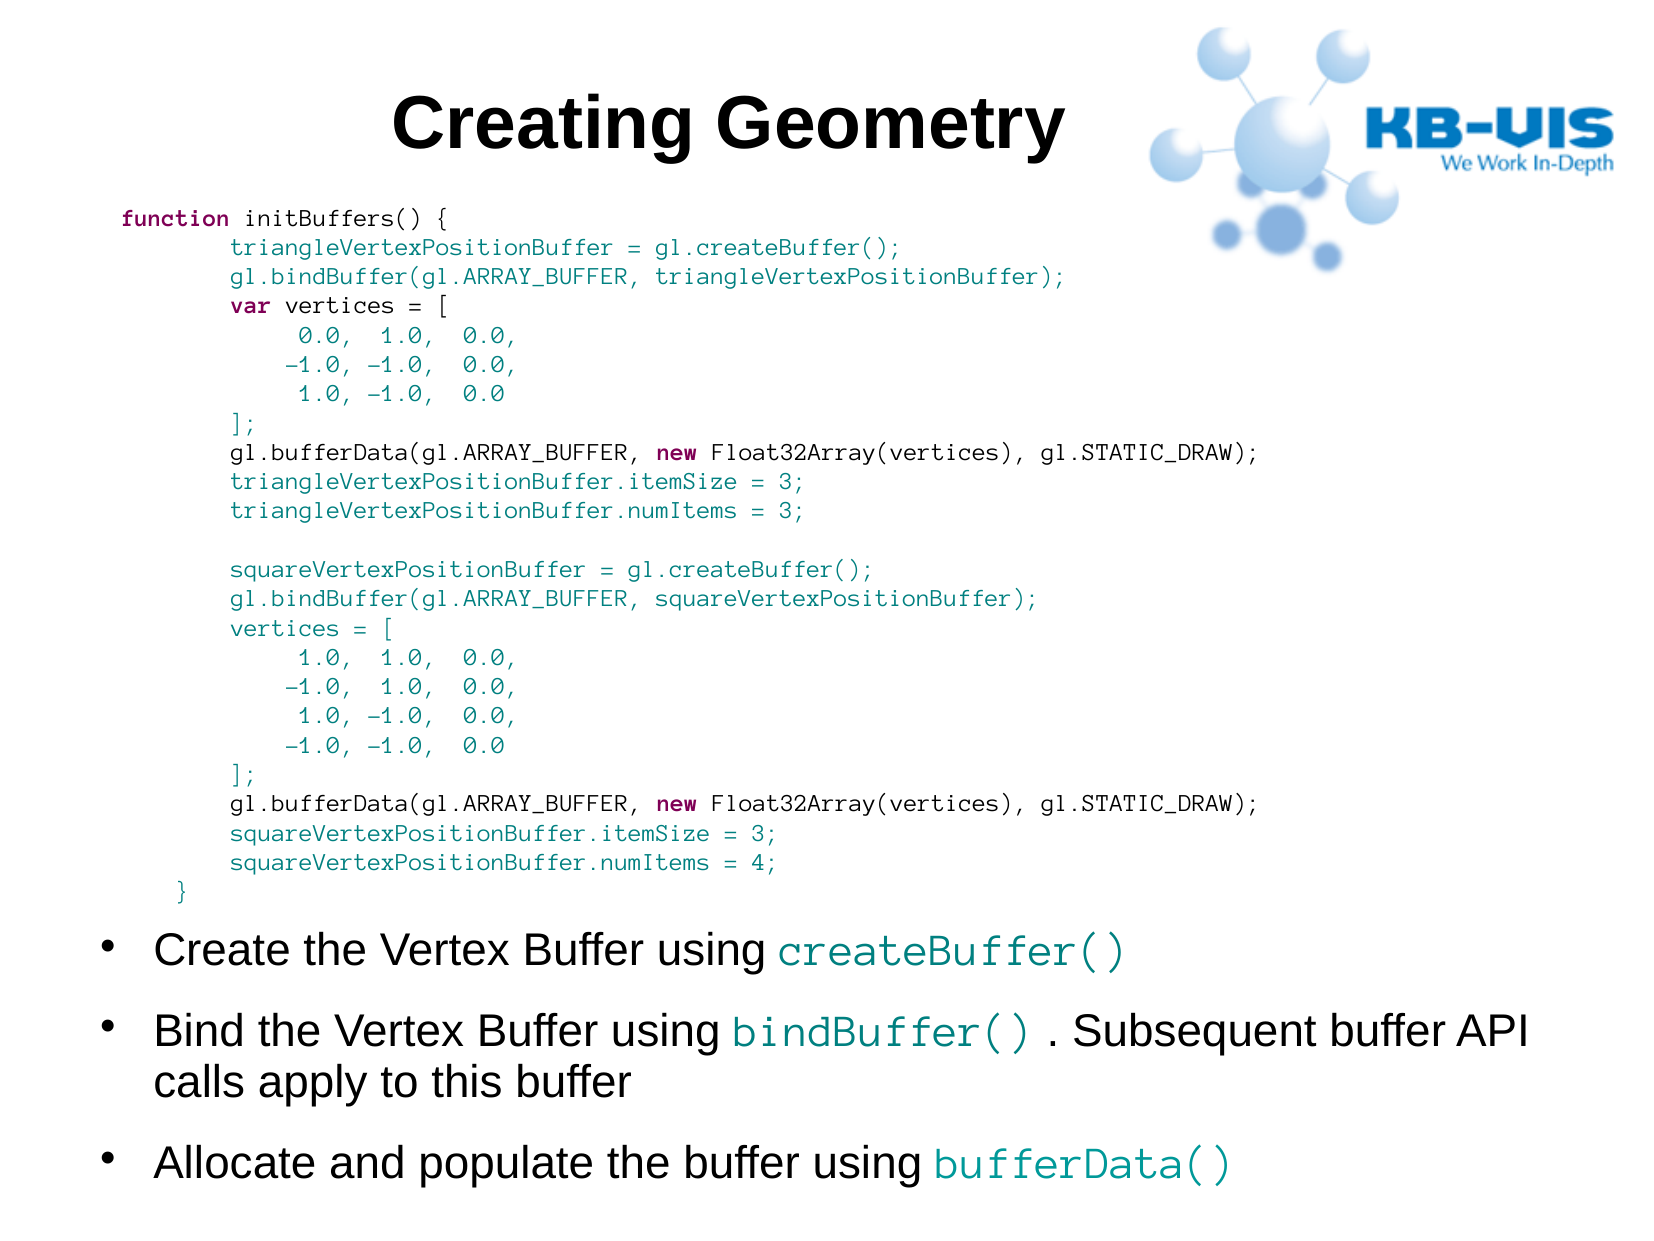

Creating Geometry
function initBuffers() {
        triangleVertexPositionBuffer = gl.createBuffer();
        gl.bindBuffer(gl.ARRAY_BUFFER, triangleVertexPositionBuffer);
        var vertices = [
             0.0,  1.0,  0.0,
            -1.0, -1.0,  0.0,
             1.0, -1.0,  0.0
        ];
        gl.bufferData(gl.ARRAY_BUFFER, new Float32Array(vertices), gl.STATIC_DRAW);
        triangleVertexPositionBuffer.itemSize = 3;
        triangleVertexPositionBuffer.numItems = 3;

        squareVertexPositionBuffer = gl.createBuffer();
        gl.bindBuffer(gl.ARRAY_BUFFER, squareVertexPositionBuffer);
        vertices = [
             1.0,  1.0,  0.0,
            -1.0,  1.0,  0.0,
             1.0, -1.0,  0.0,
            -1.0, -1.0,  0.0
        ];
        gl.bufferData(gl.ARRAY_BUFFER, new Float32Array(vertices), gl.STATIC_DRAW);
        squareVertexPositionBuffer.itemSize = 3;
        squareVertexPositionBuffer.numItems = 4;
    }
Create the Vertex Buffer using createBuffer()
Bind the Vertex Buffer using bindBuffer() . Subsequent buffer API calls apply to this buffer
Allocate and populate the buffer using bufferData()